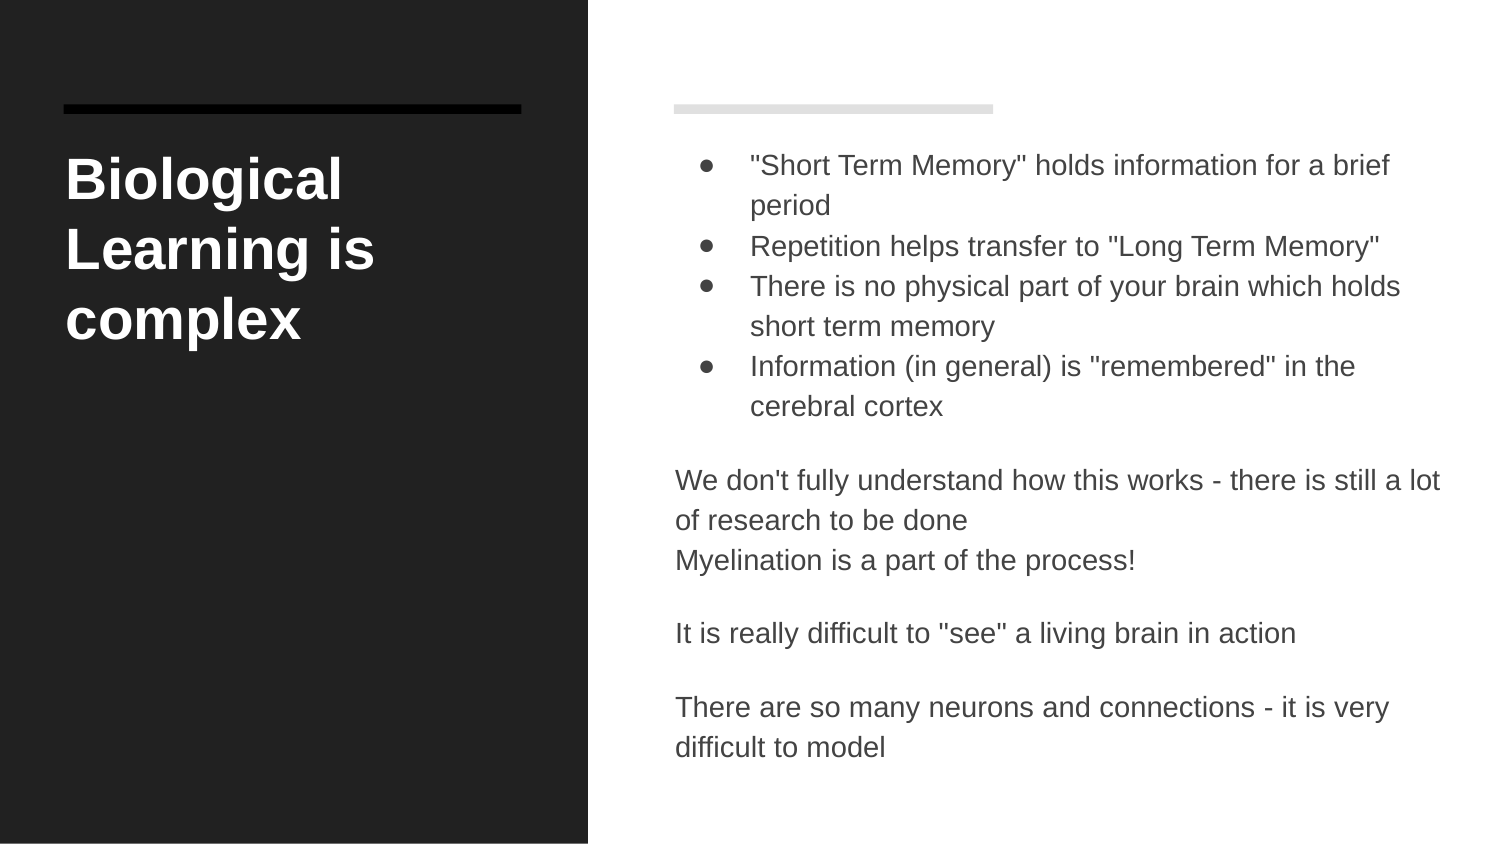

# Biological Learning is complex
"Short Term Memory" holds information for a brief period
Repetition helps transfer to "Long Term Memory"
There is no physical part of your brain which holds short term memory
Information (in general) is "remembered" in the cerebral cortex
We don't fully understand how this works - there is still a lot of research to be done
Myelination is a part of the process!
It is really difficult to "see" a living brain in action
There are so many neurons and connections - it is very difficult to model